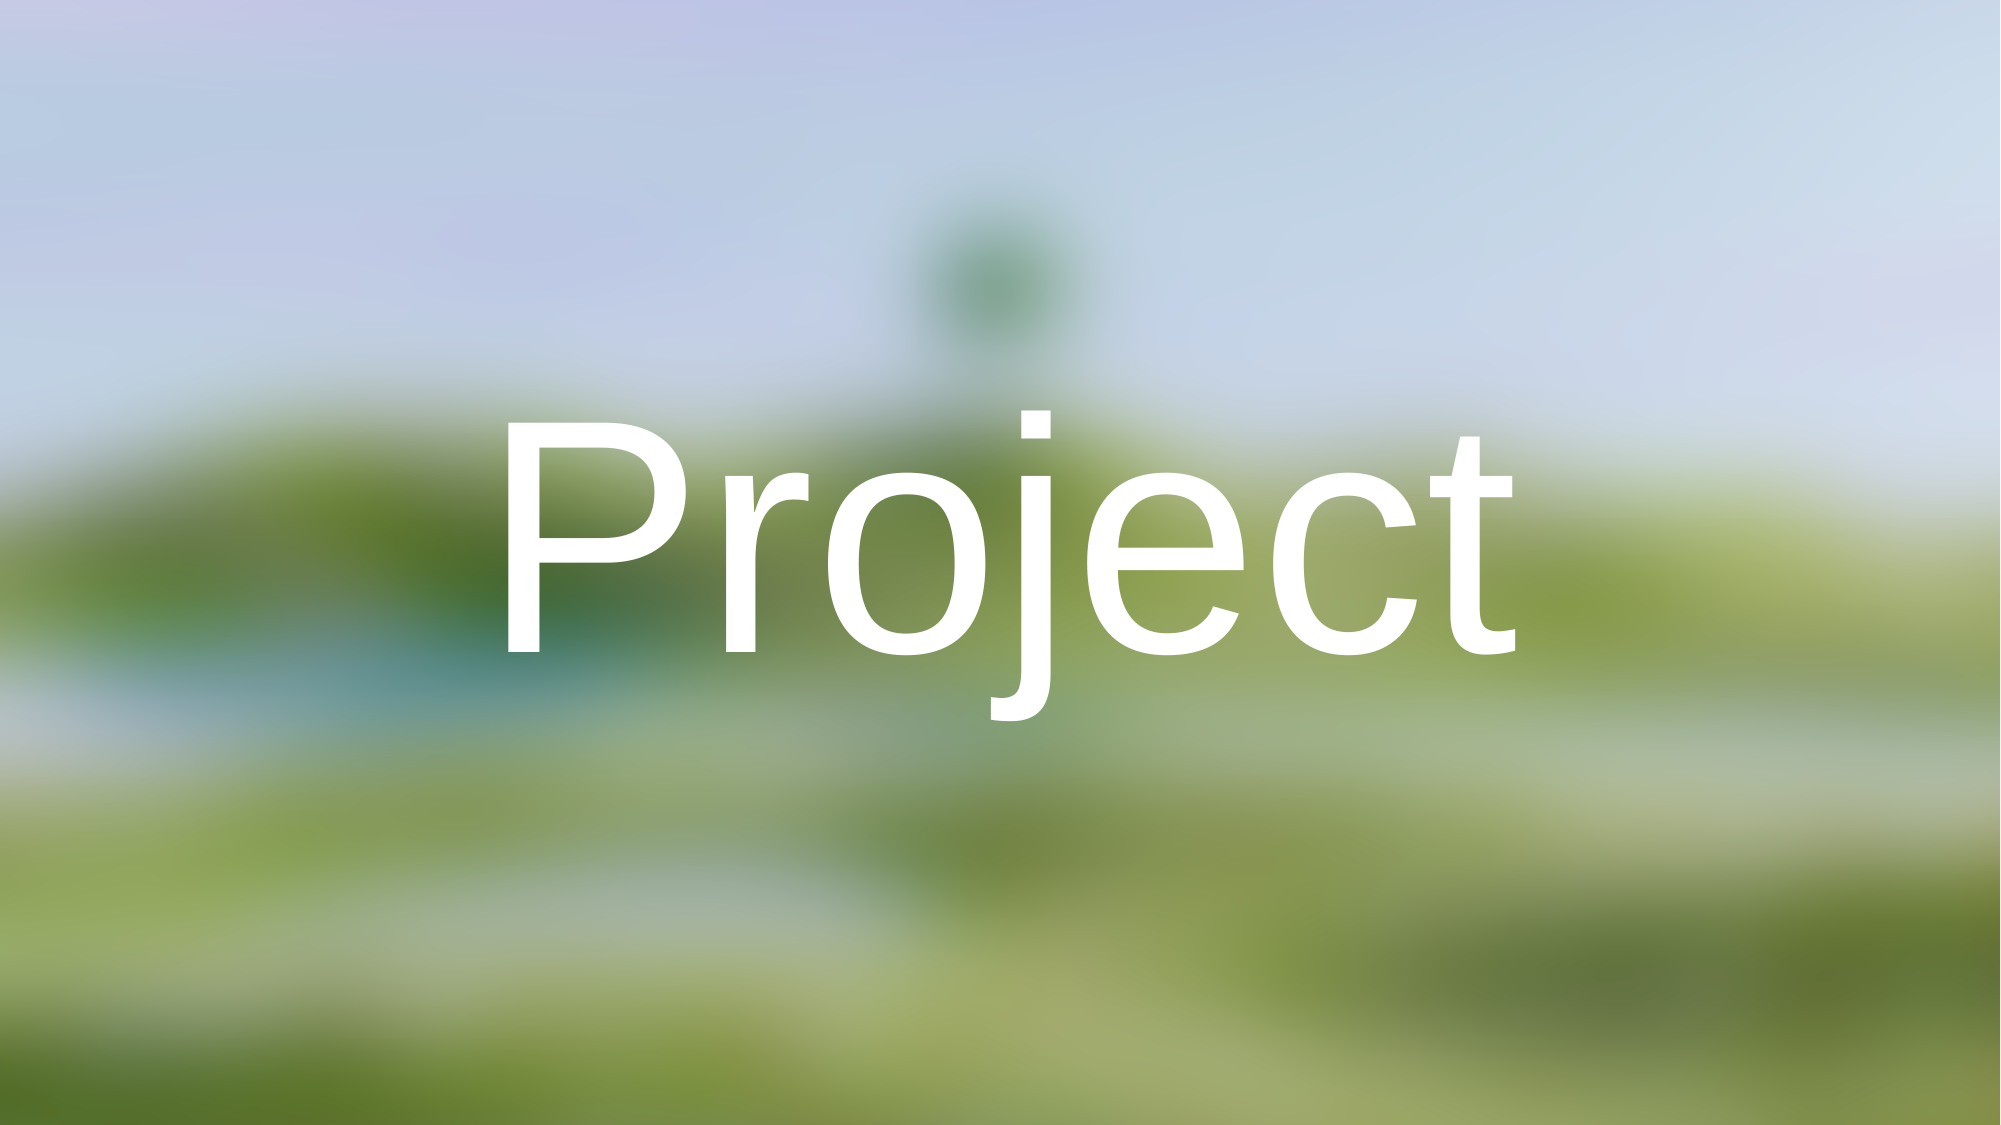

Team

Realization
Project

Game

Technologies
Let’s see our game!